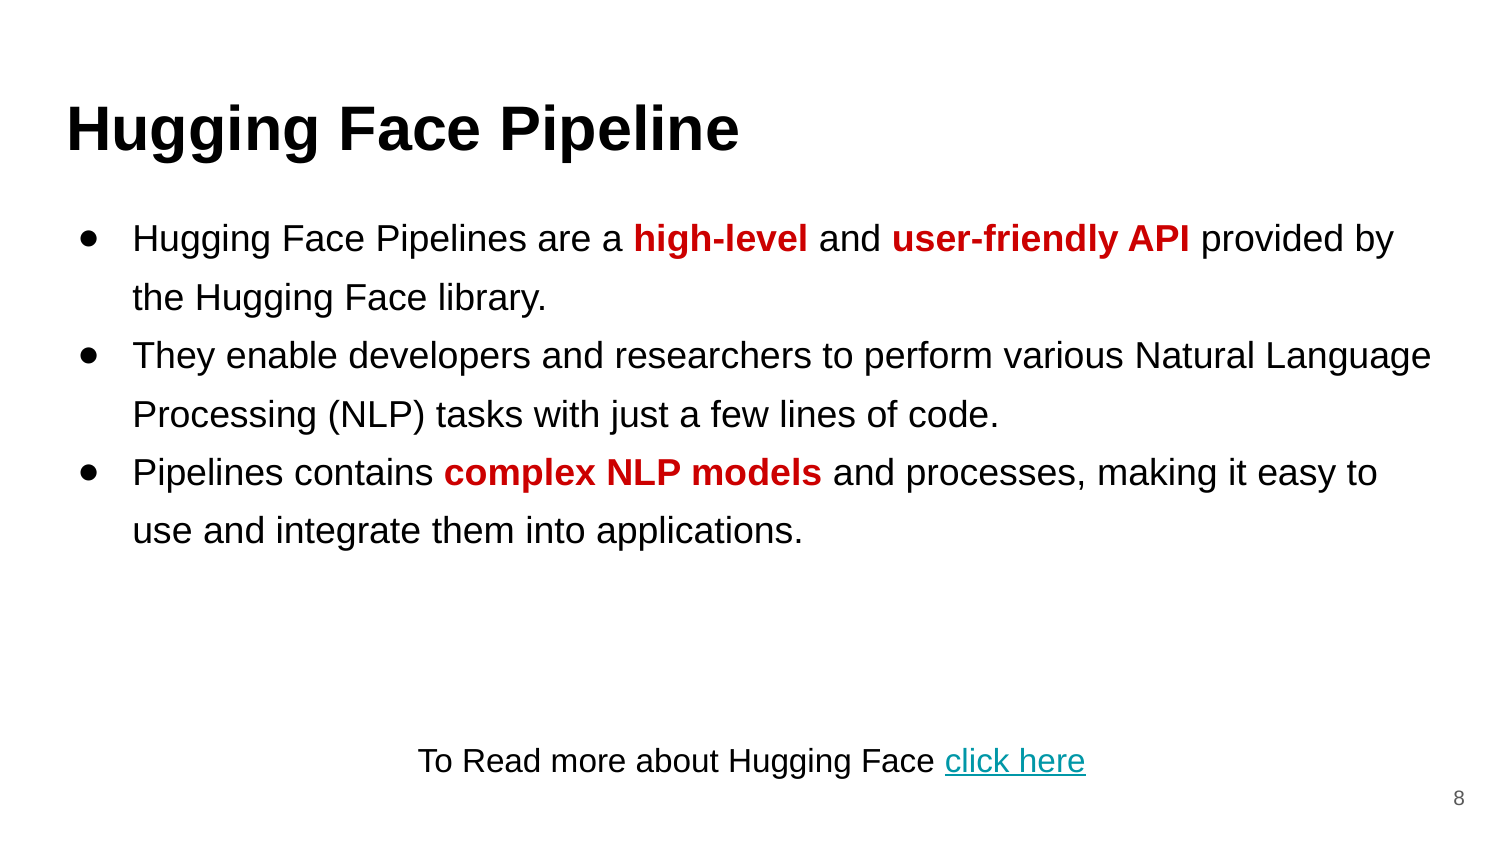

# Hugging Face Pipeline
Hugging Face Pipelines are a high-level and user-friendly API provided by the Hugging Face library.
They enable developers and researchers to perform various Natural Language Processing (NLP) tasks with just a few lines of code.
Pipelines contains complex NLP models and processes, making it easy to use and integrate them into applications.

To Read more about Hugging Face click here
8